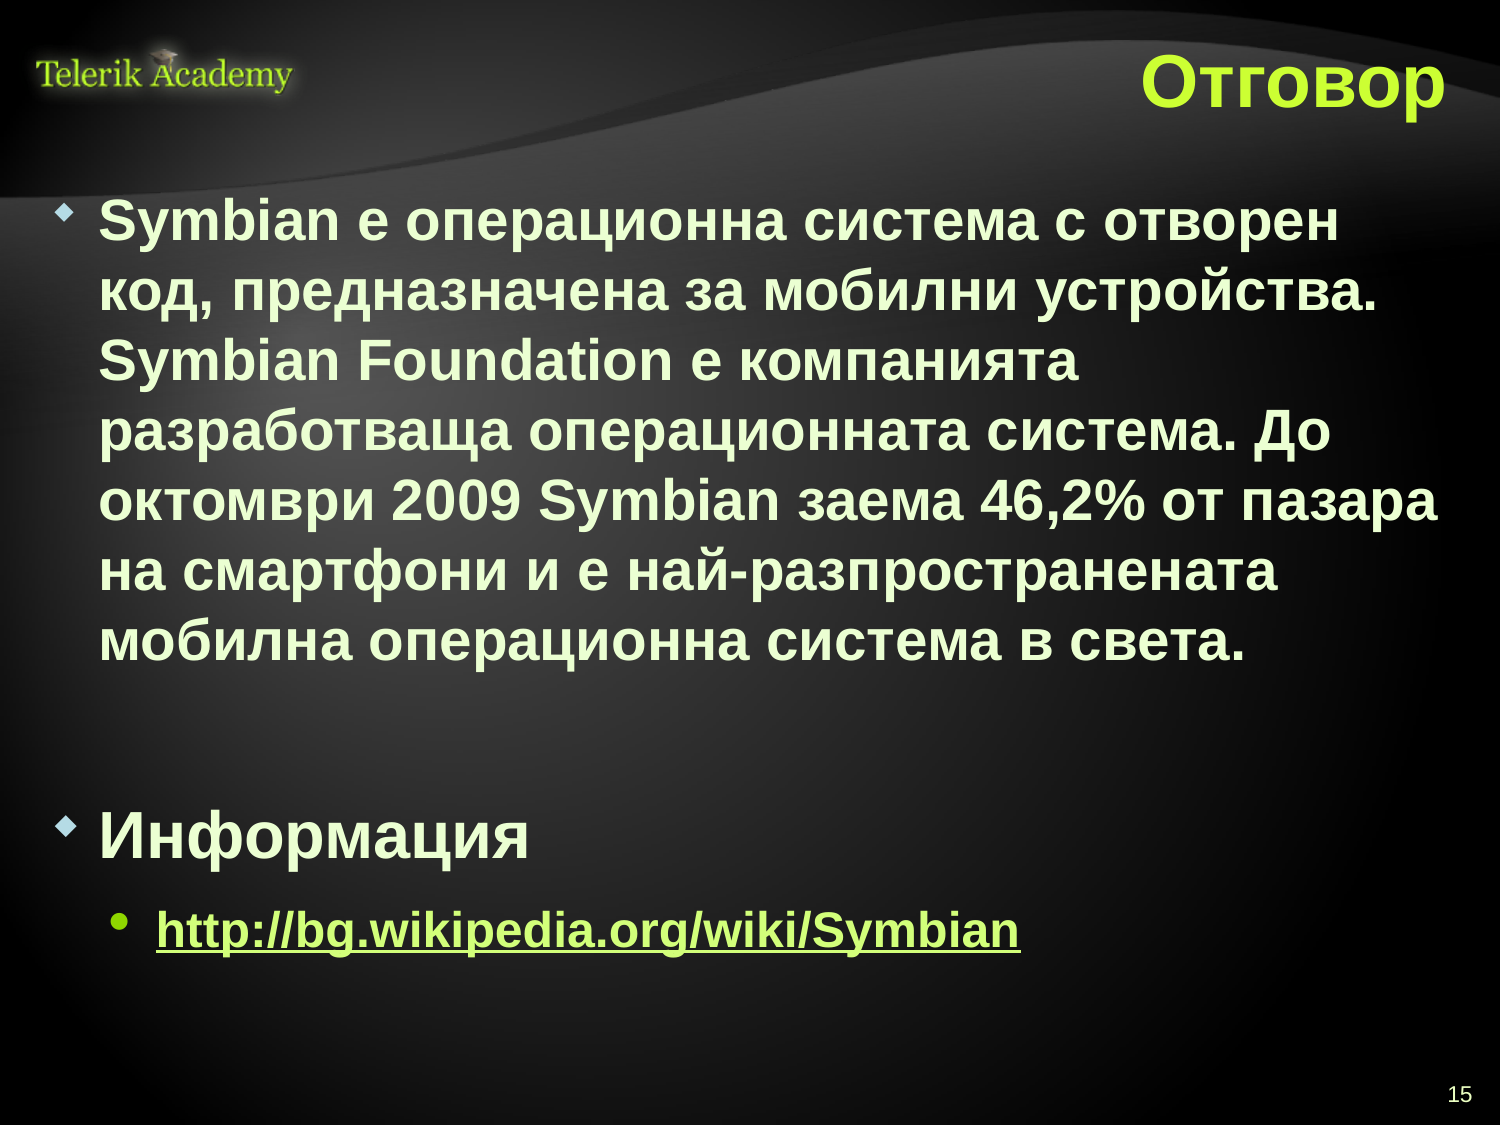

# Отговор
Symbian е операционна система с отворен код, предназначена за мобилни устройства. Symbian Foundation е компанията разработваща операционната система. До октомври 2009 Symbian заема 46,2% от пазара на смартфони и е най-разпространената мобилна операционна система в света.

Информация
http://bg.wikipedia.org/wiki/Symbian
15